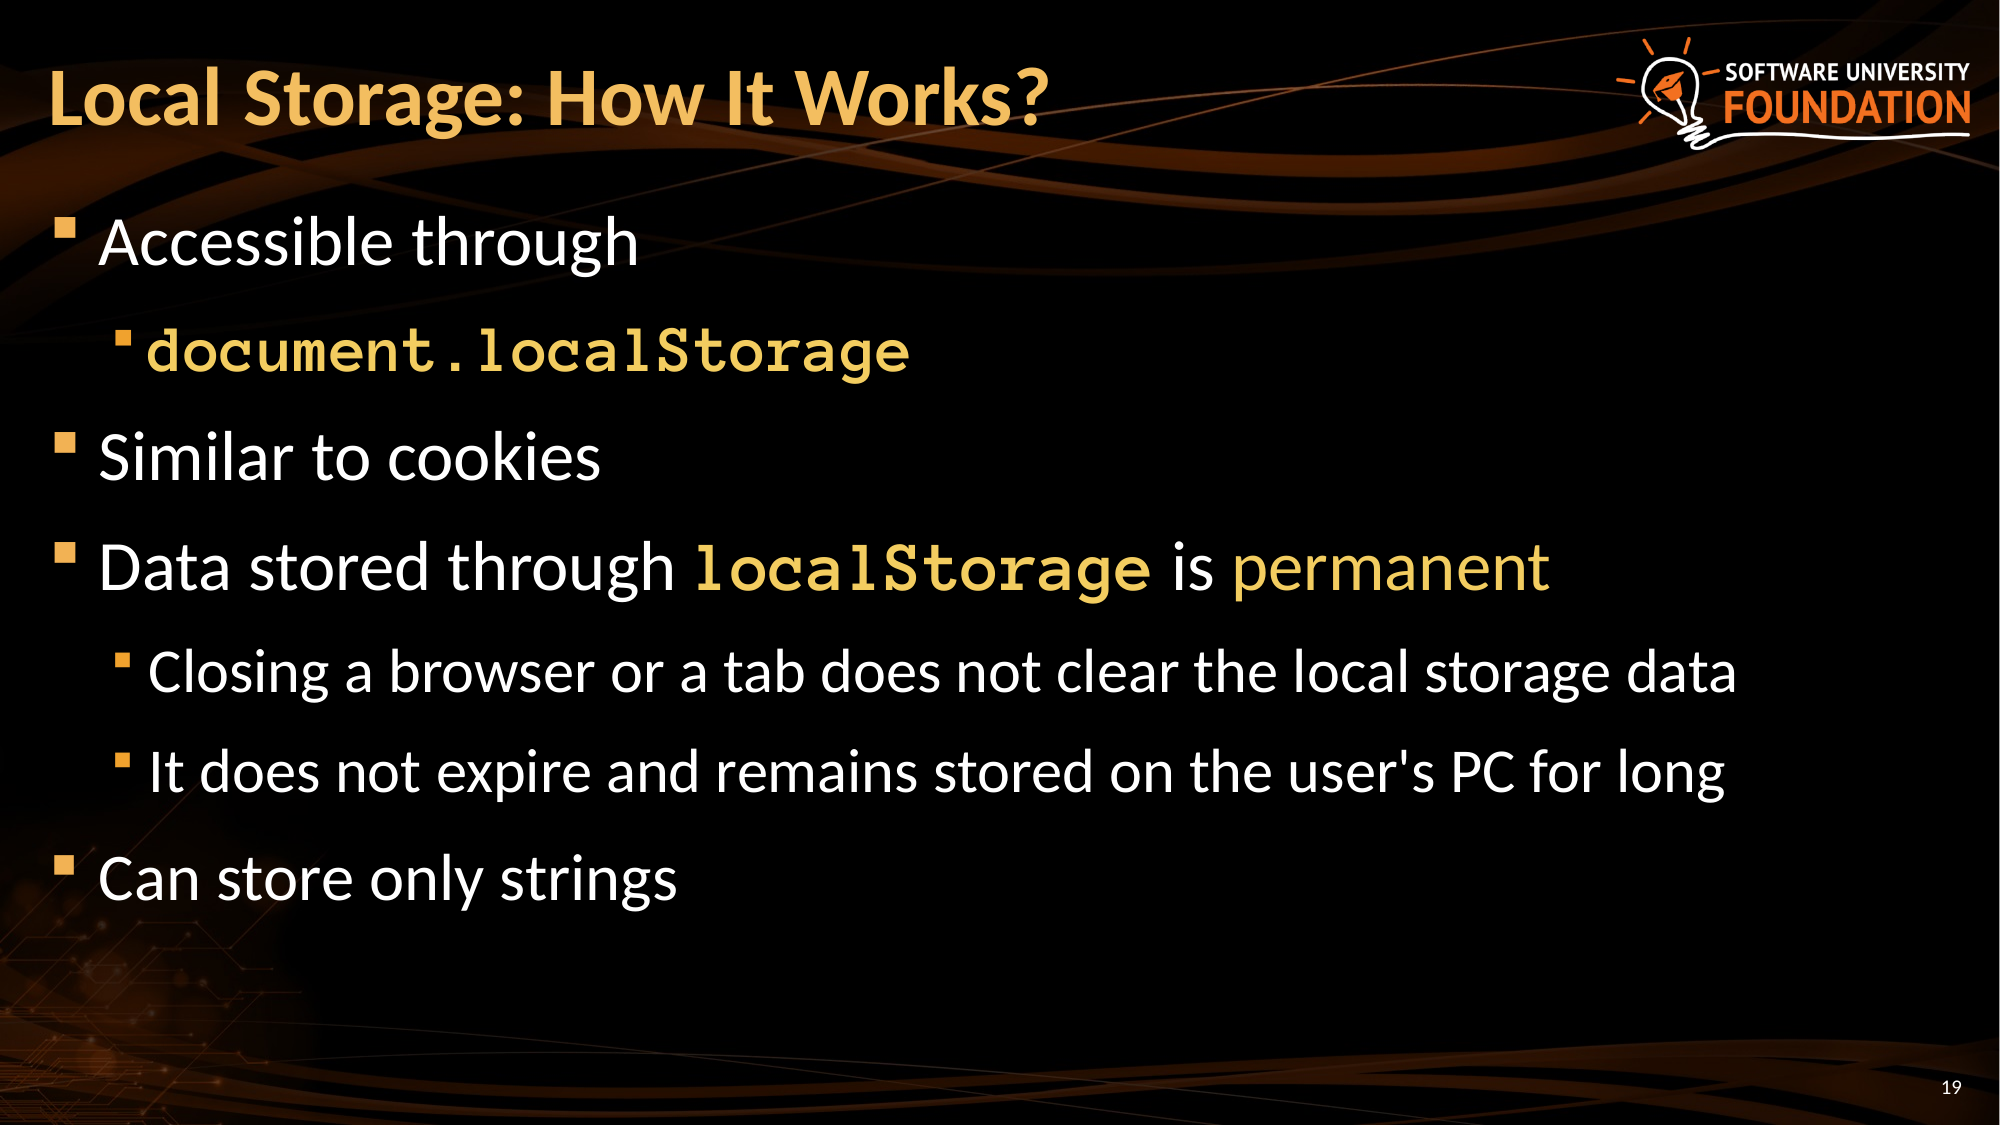

# Local Storage: How It Works?
Accessible through
document.localStorage
Similar to cookies
Data stored through localStorage is permanent
Closing a browser or a tab does not clear the local storage data
It does not expire and remains stored on the user's PC for long
Can store only strings
19